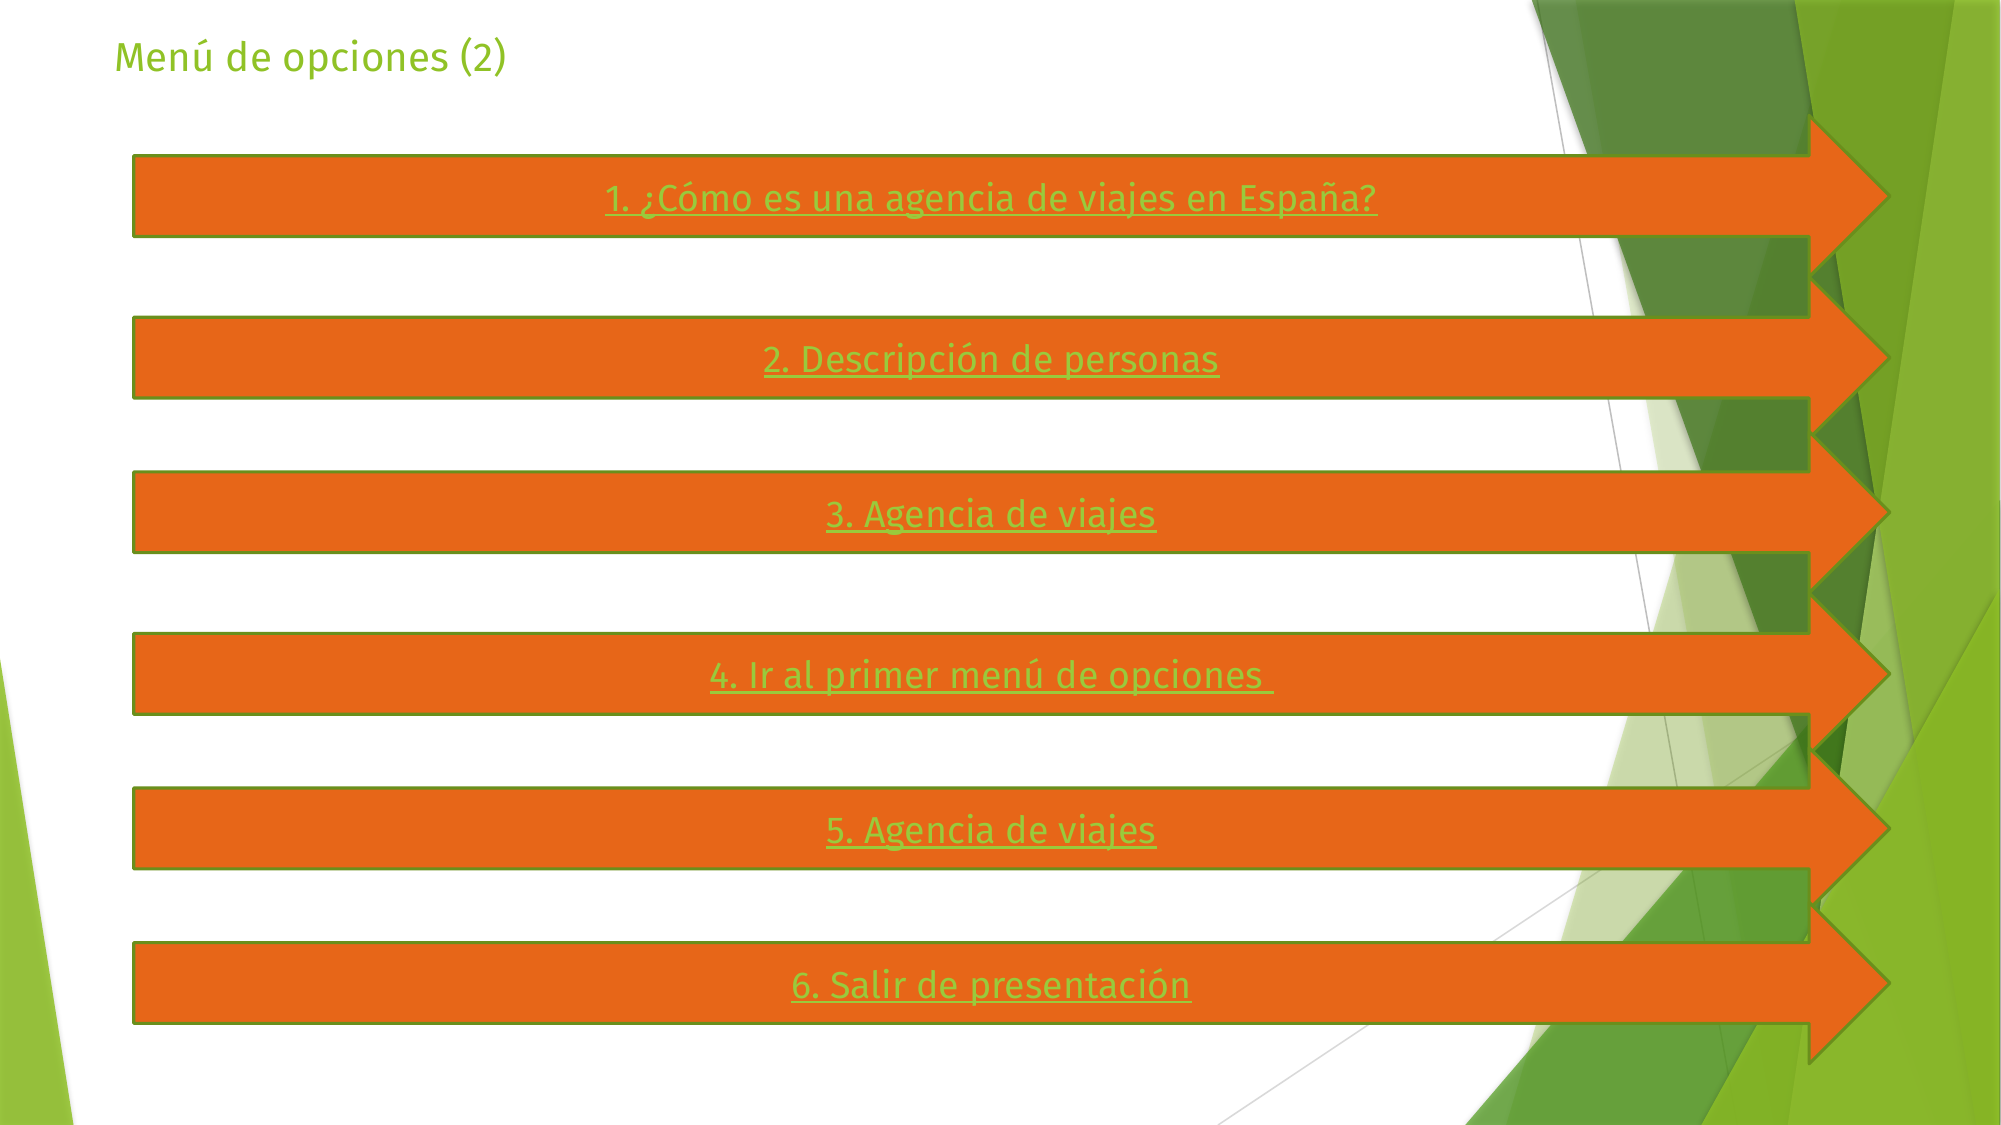

# Menú de opciones (2)
1. ¿Cómo es una agencia de viajes en España?
2. Descripción de personas
3. Agencia de viajes
4. Ir al primer menú de opciones
5. Agencia de viajes
6. Salir de presentación